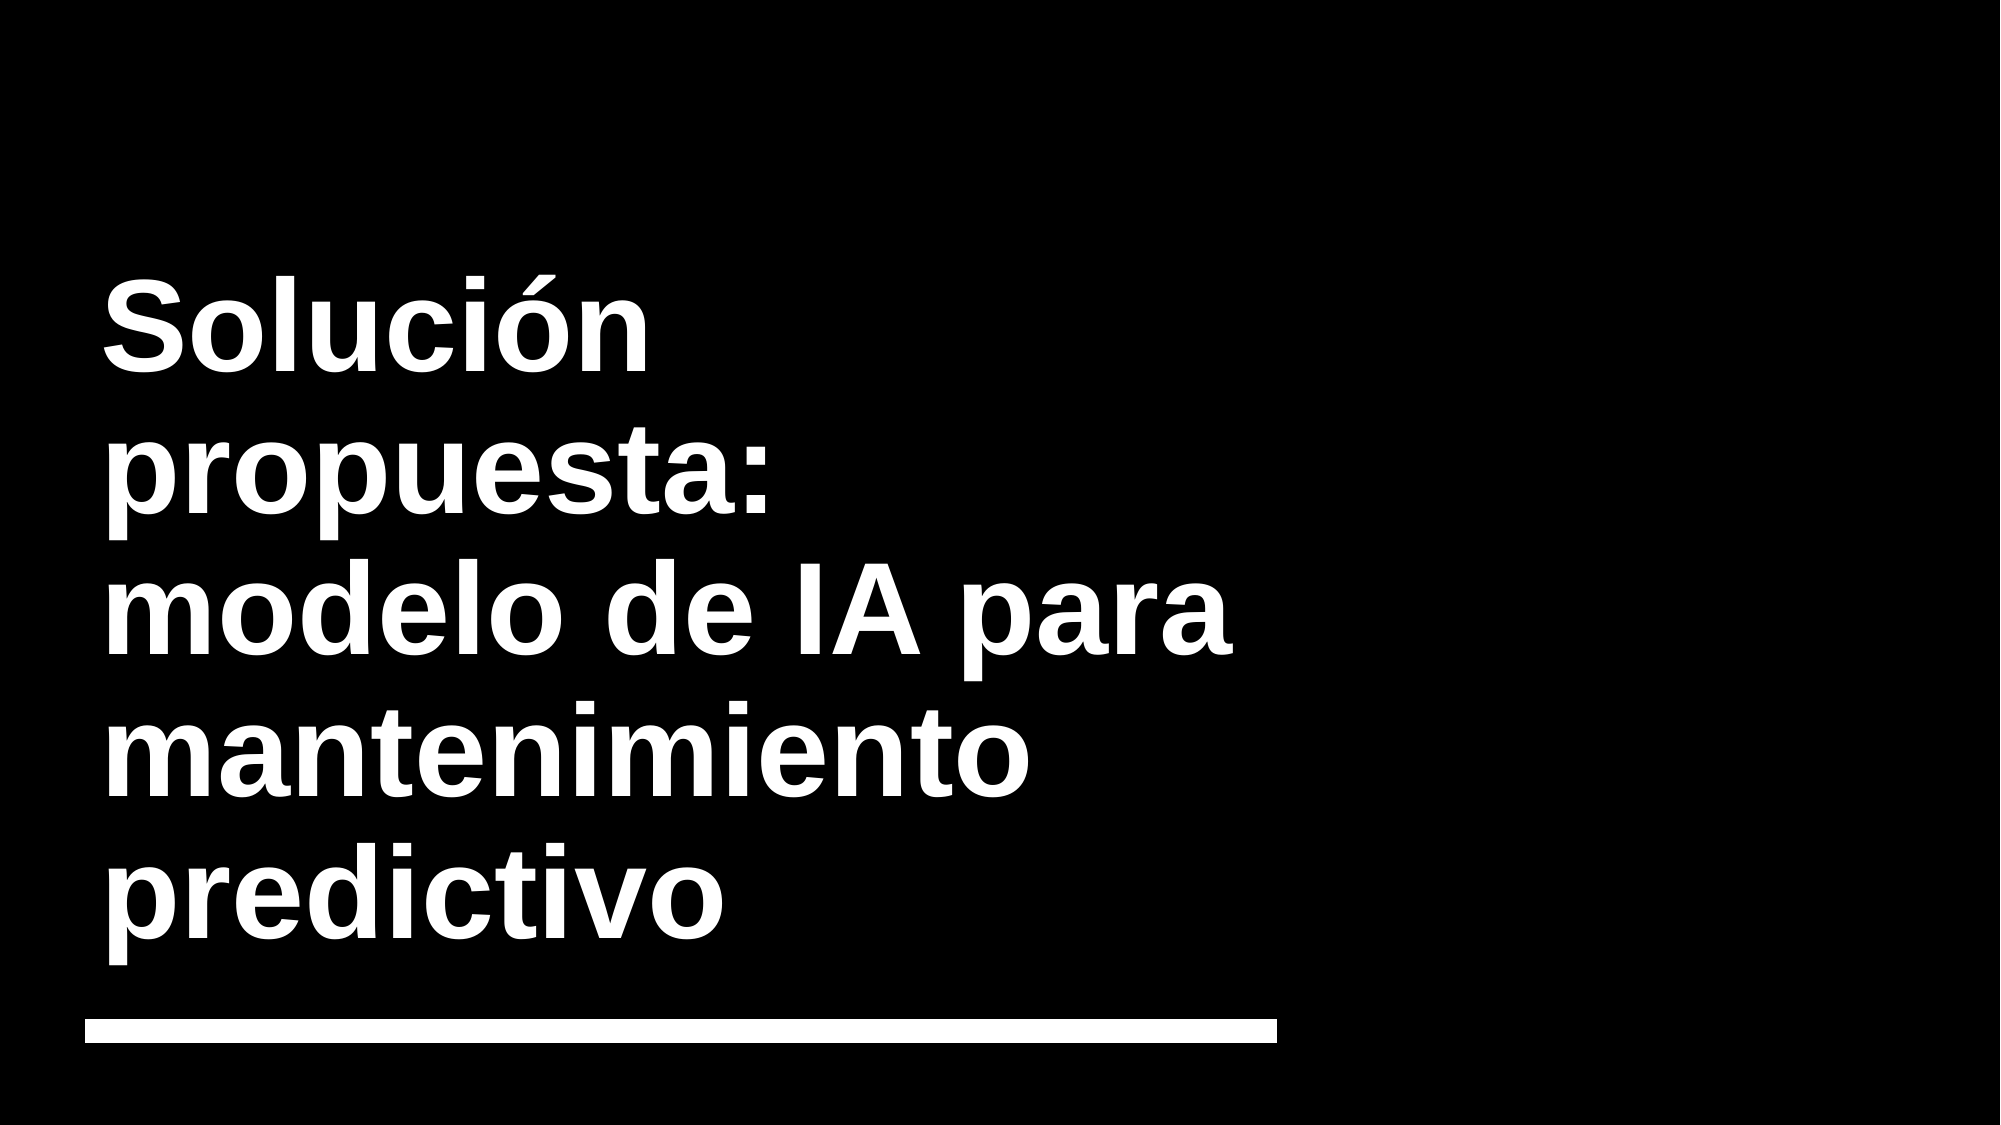

# Solución propuesta: modelo de IA para mantenimiento predictivo